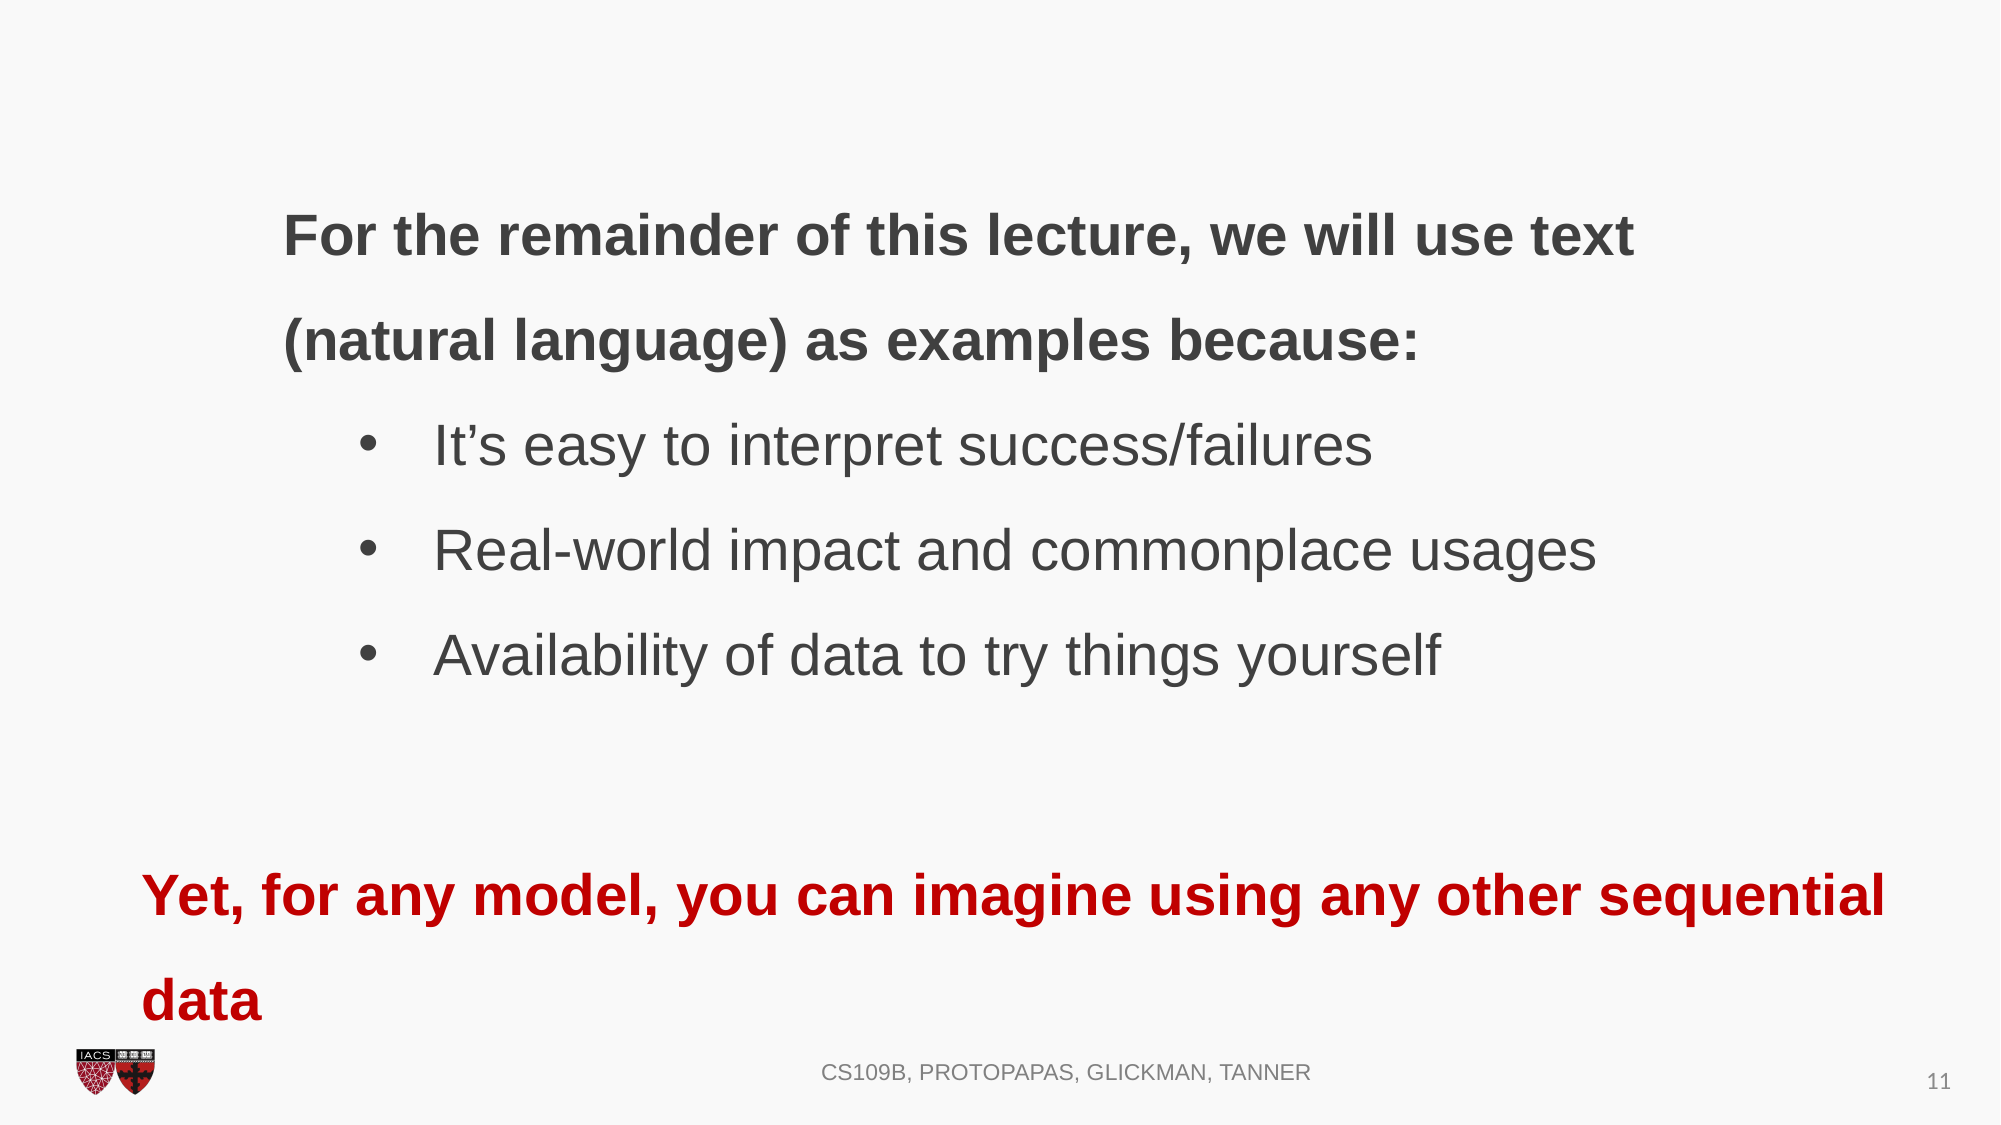

For the remainder of this lecture, we will use text
(natural language) as examples because:
It’s easy to interpret success/failures
Real-world impact and commonplace usages
Availability of data to try things yourself
Yet, for any model, you can imagine using any other sequential data
11